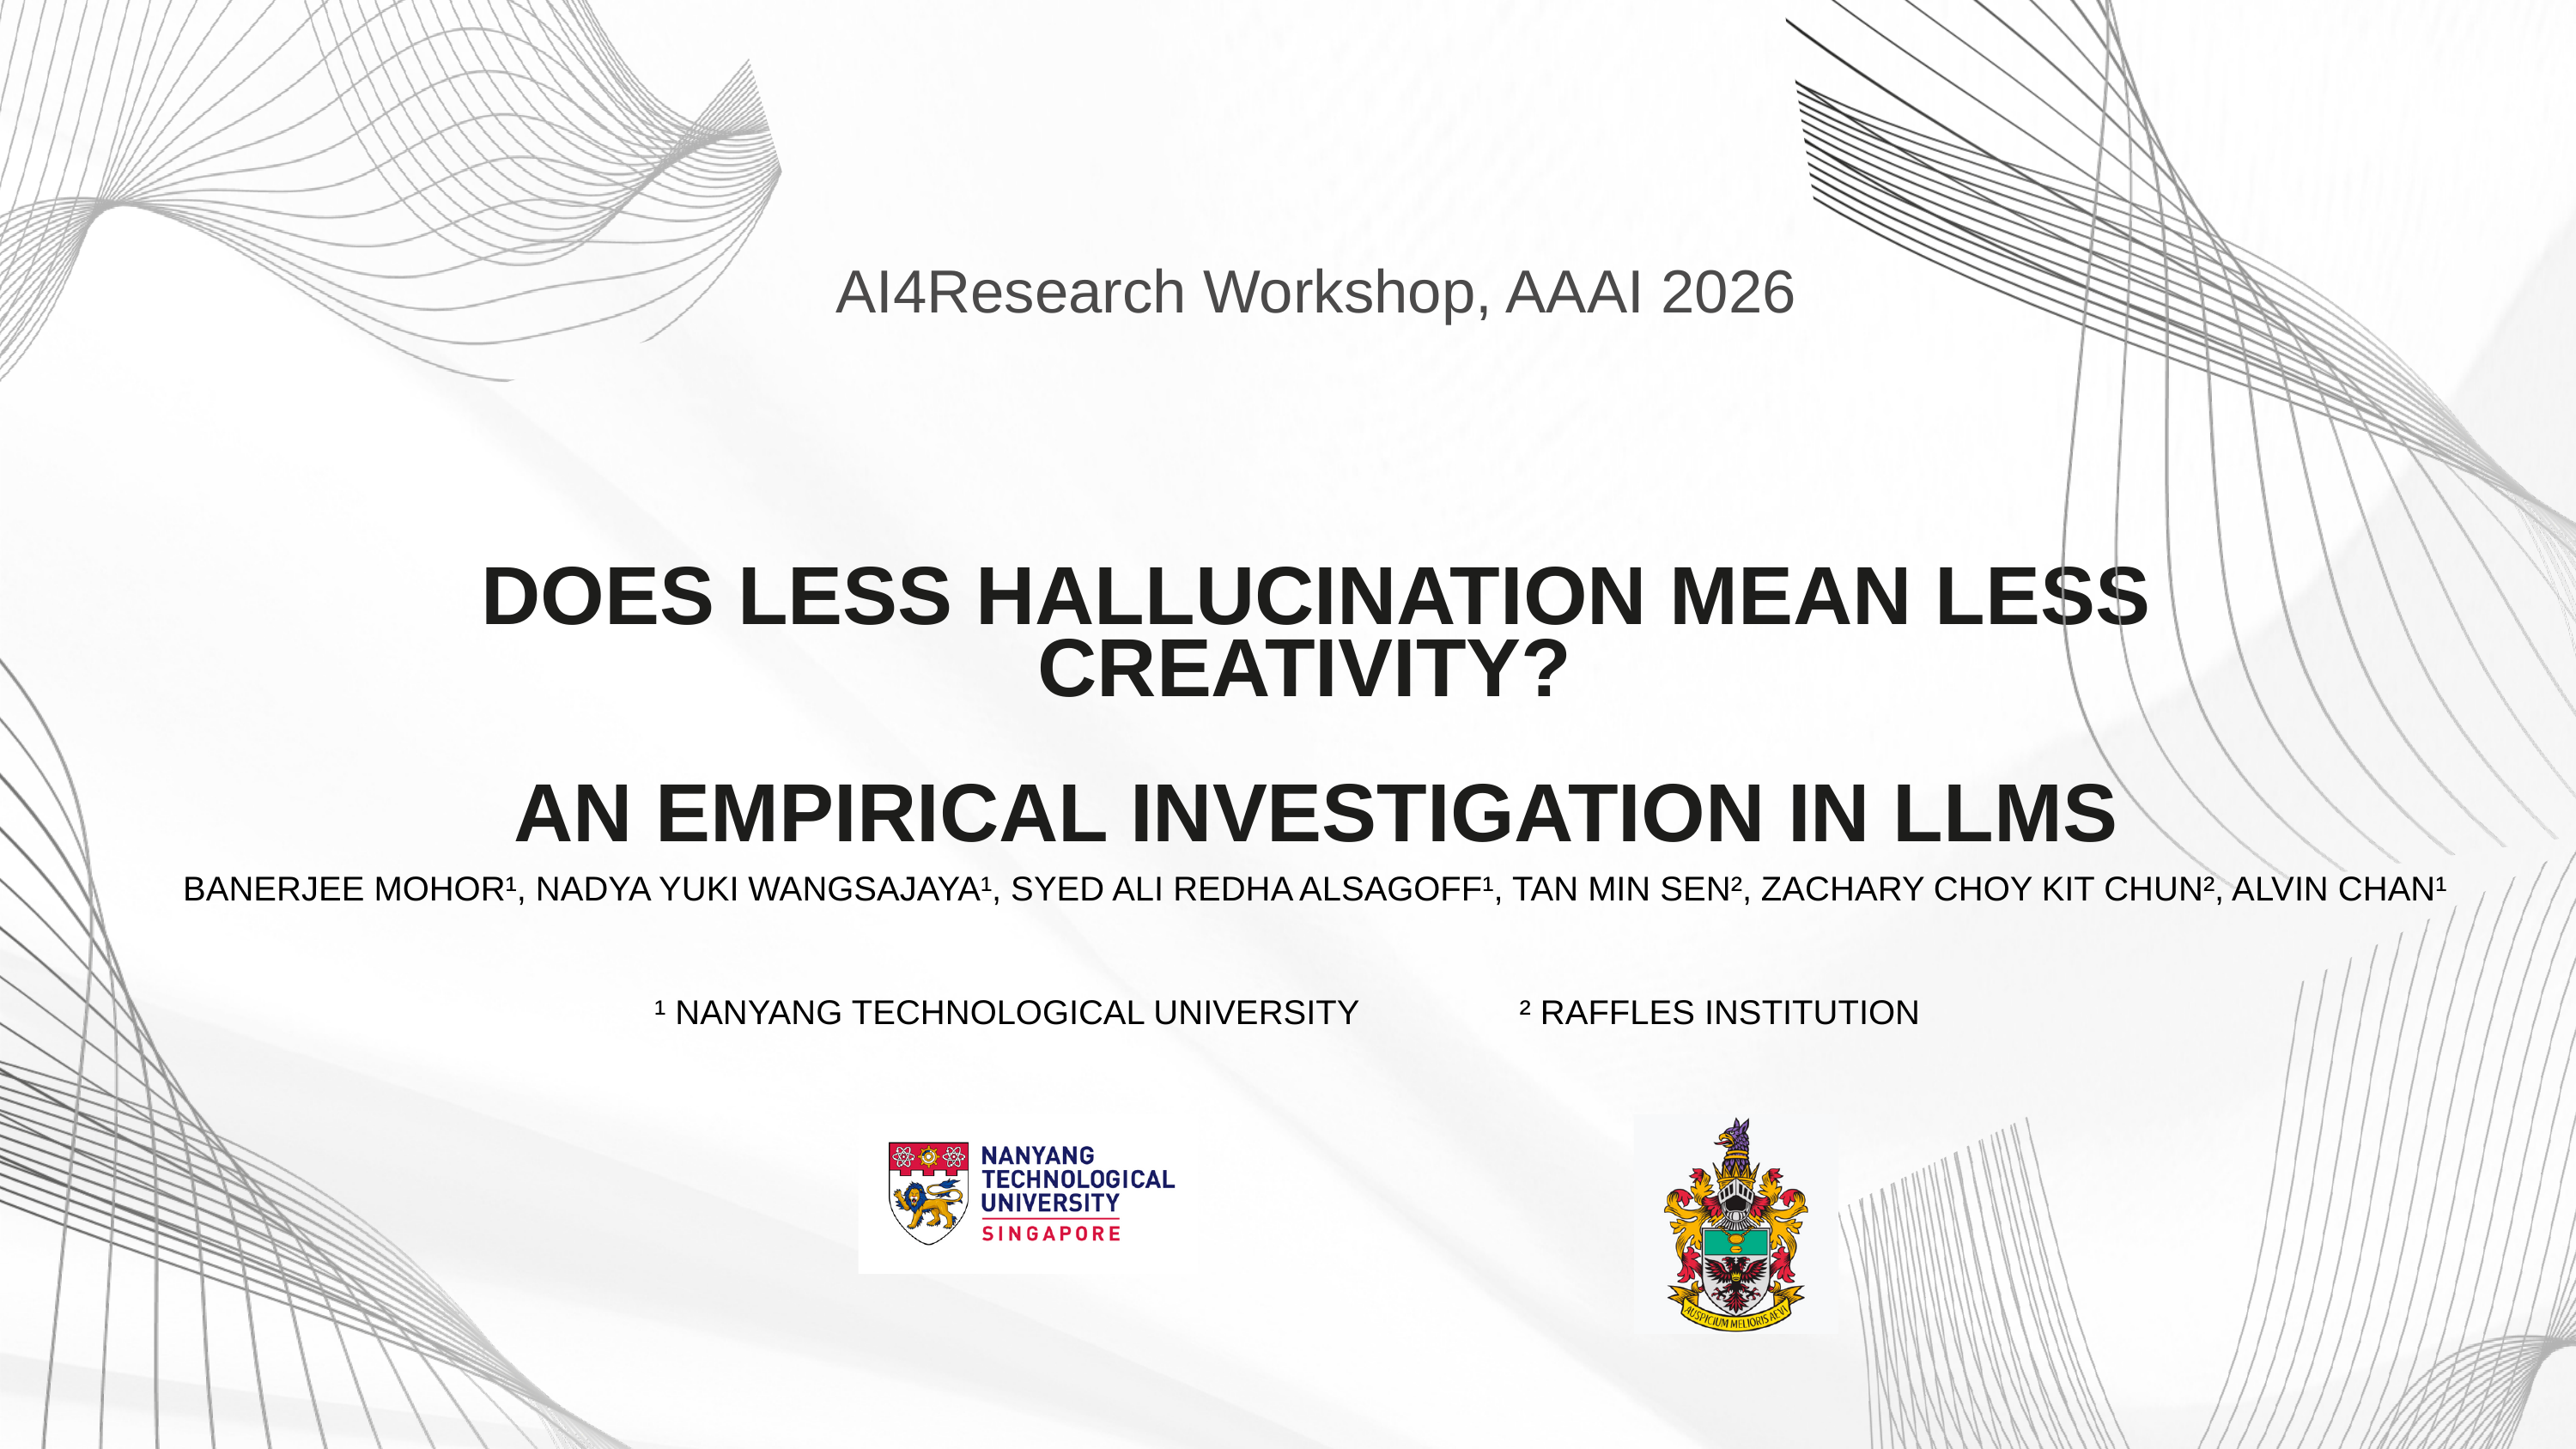

AI4Research Workshop, AAAI 2026

DOES LESS HALLUCINATION MEAN LESS CREATIVITY?

AN EMPIRICAL INVESTIGATION IN LLMS

BANERJEE MOHOR¹, NADYA YUKI WANGSAJAYA¹, SYED ALI REDHA ALSAGOFF¹, TAN MIN SEN², ZACHARY CHOY KIT CHUN², ALVIN CHAN¹

¹ NANYANG TECHNOLOGICAL UNIVERSITY                 ² RAFFLES INSTITUTION